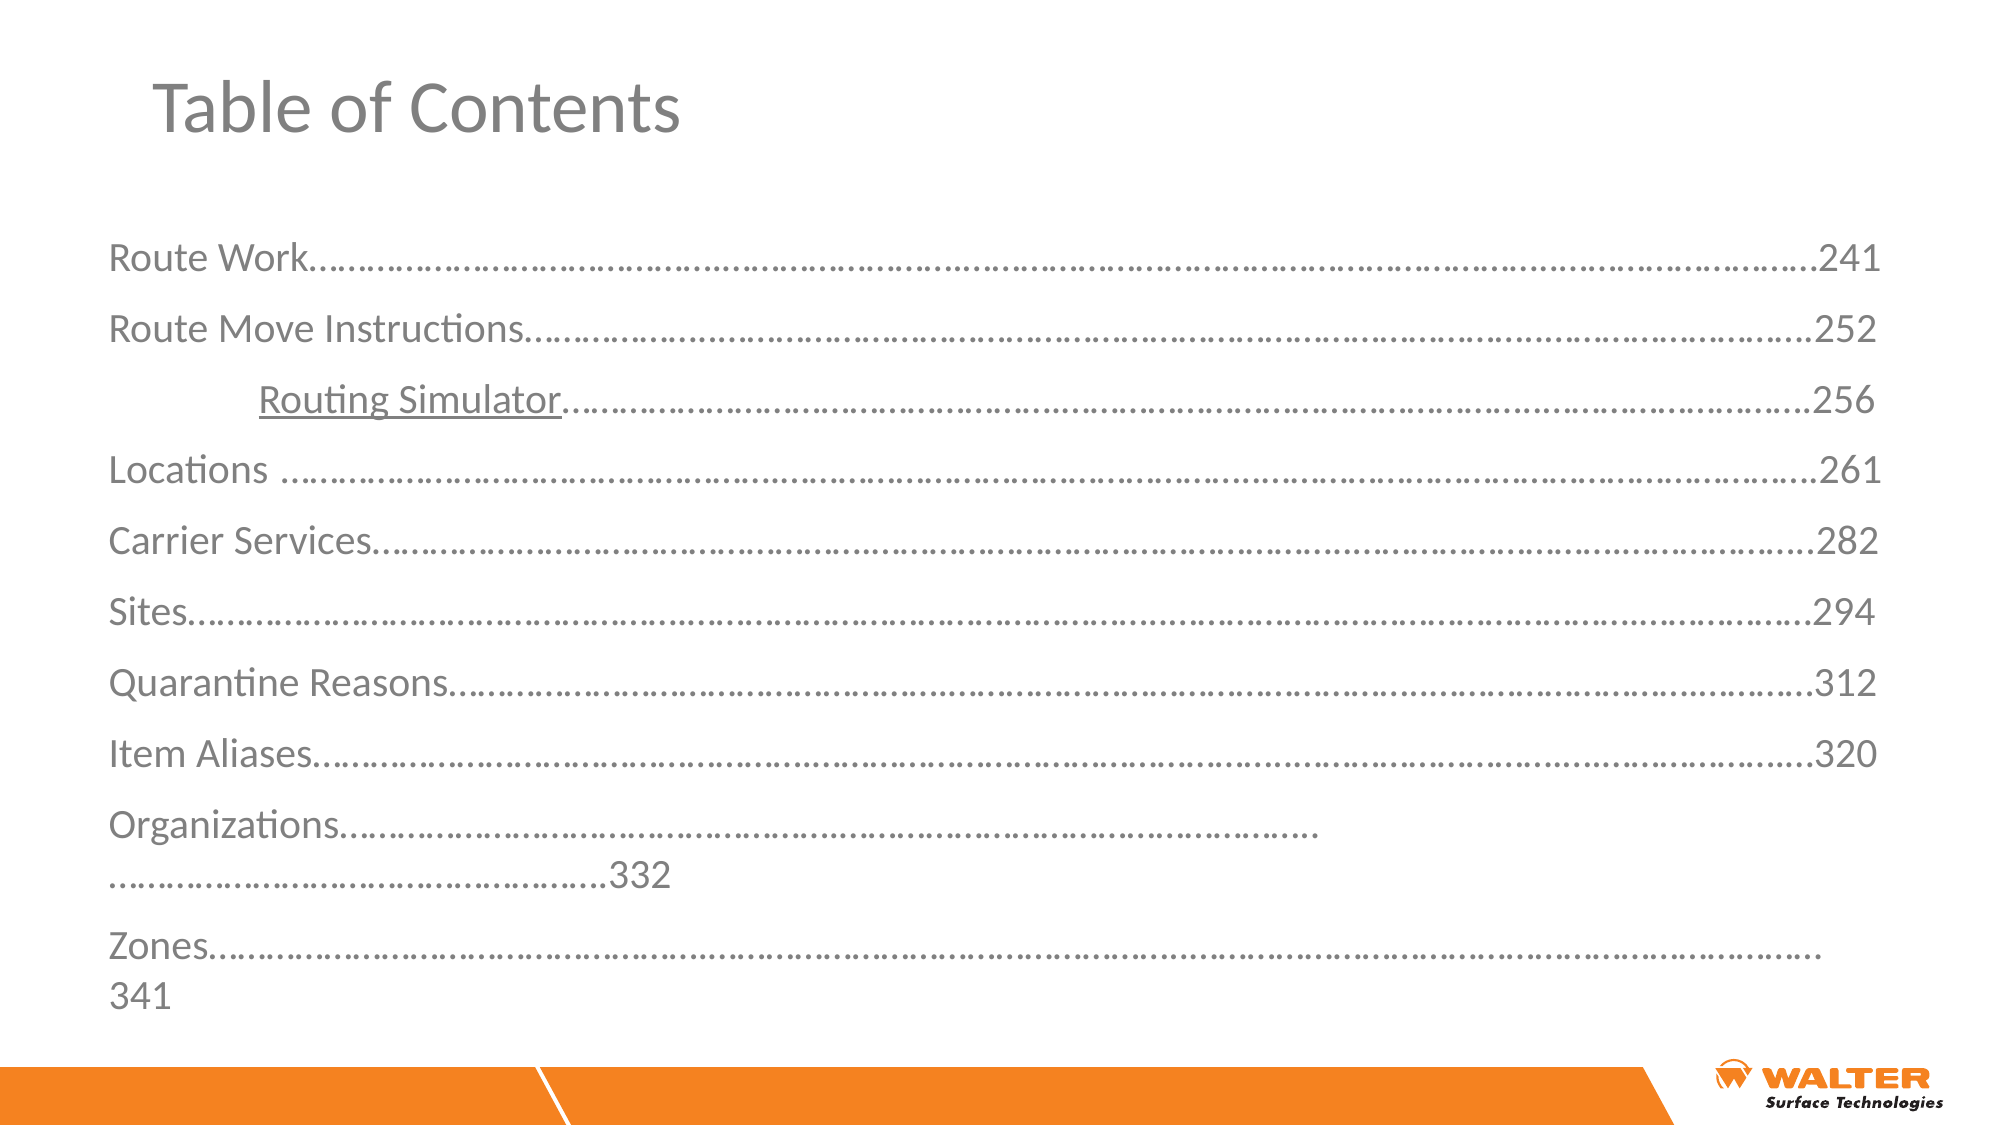

# Table of Contents
Route Work…………………………………….…………………….……………………………………………………..………………………241
Route Move Instructions………………..…………………………………………………………………………..……………………….252
	Routing Simulator…………………………………………….…………………………………………..……………………….256
Locations …………………………………………….…………………………………………..………………………………………………….261
Carrier Services…………………………………………….…………………………………………..……………………….………………..282
Sites…………………………………………….…………………………………………..………………………………………….………………294
Quarantine Reasons…………………………………………….…………………………………………..……………………….…………312
Item Aliases…………………………………………….…………………………………………..……………………….….……………….…320
Organizations…………………………………………….…………………………………………..…………………………………………….332
Zones…………………………………………….…………………………………………..…………………………………………………………341